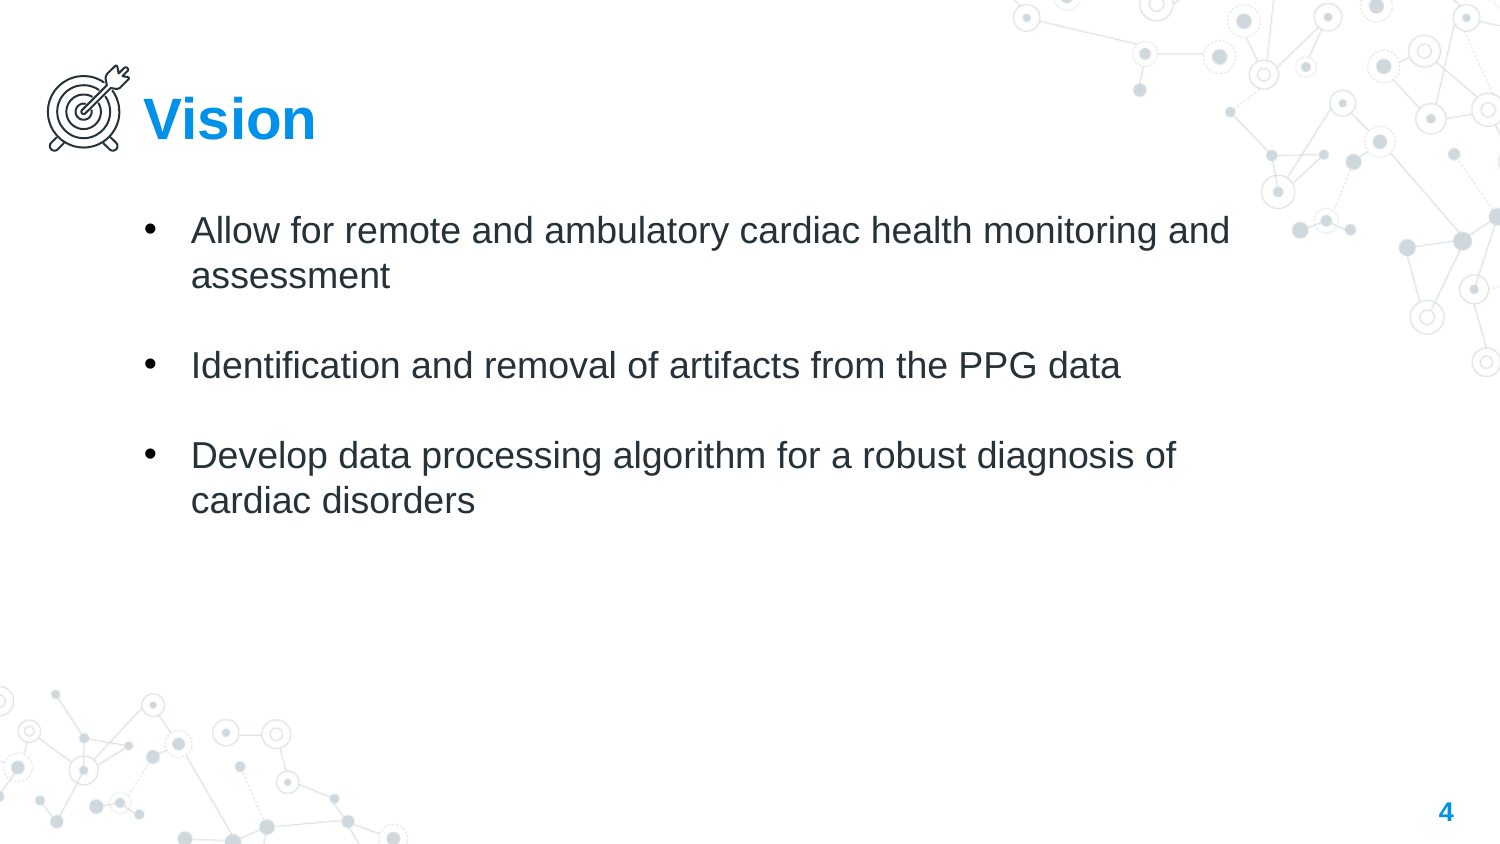

# Vision

Allow for remote and ambulatory cardiac health monitoring and assessment

Identification and removal of artifacts from the PPG data

Develop data processing algorithm for a robust diagnosis of cardiac disorders
4